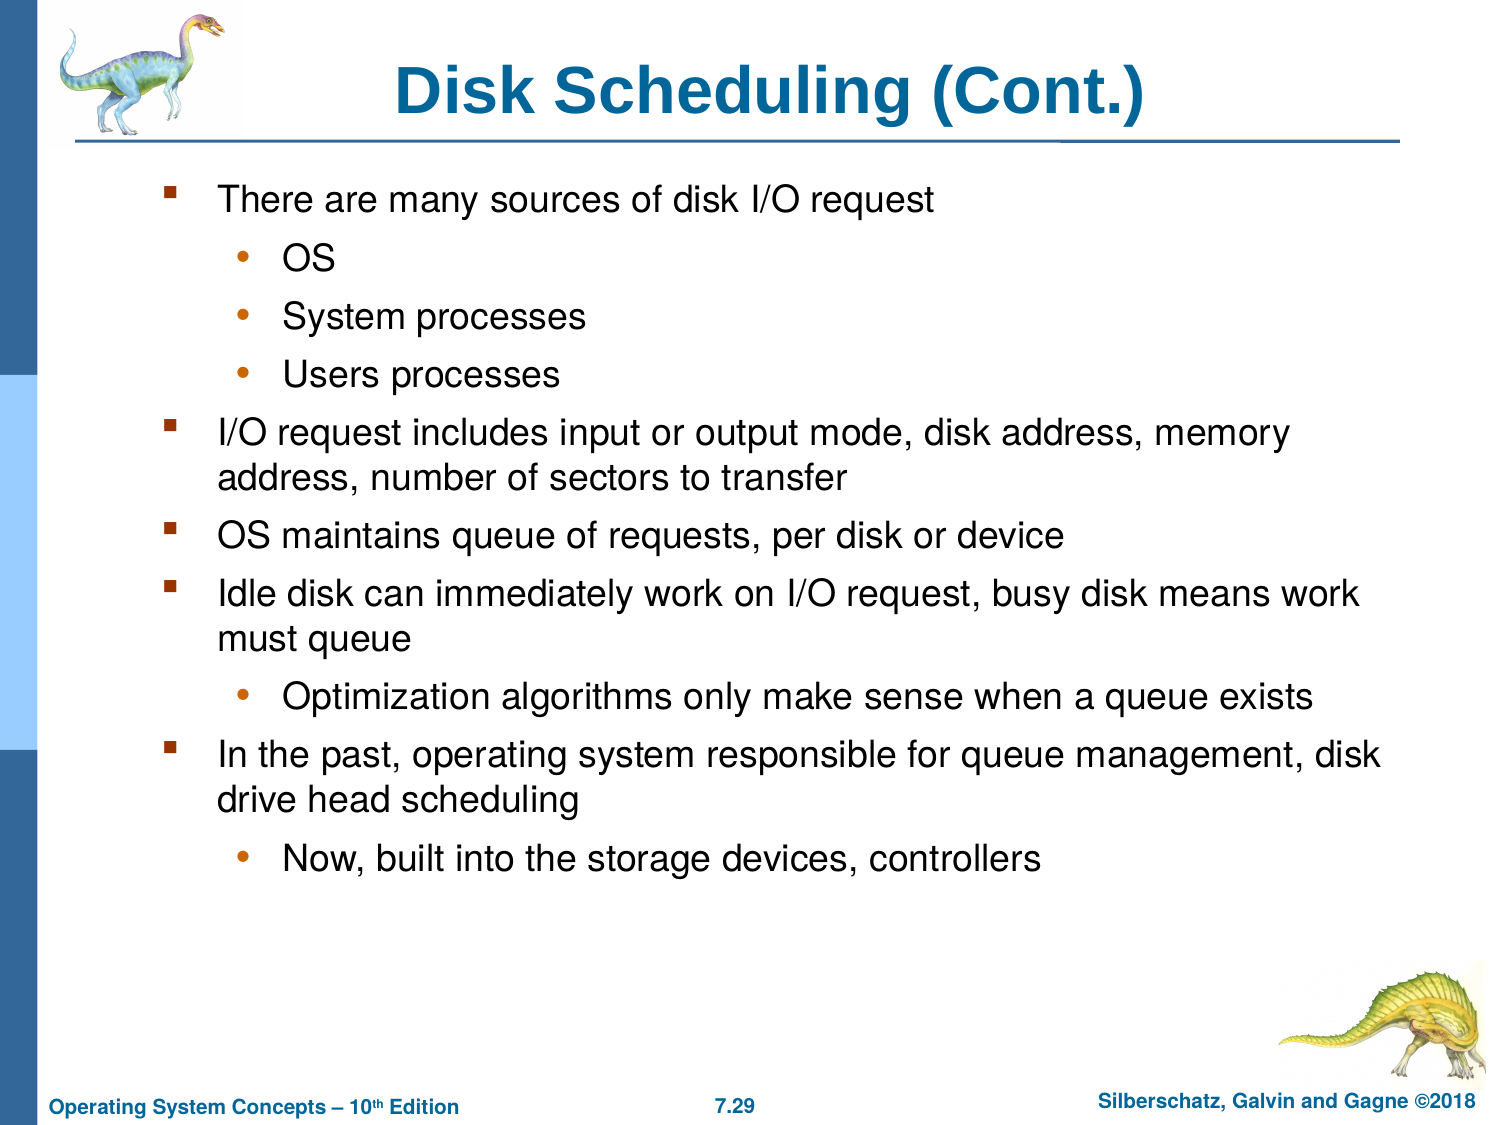

# Disk Scheduling (Cont.)
There are many sources of disk I/O request
OS
System processes
Users processes
I/O request includes input or output mode, disk address, memory address, number of sectors to transfer
OS maintains queue of requests, per disk or device
Idle disk can immediately work on I/O request, busy disk means work must queue
Optimization algorithms only make sense when a queue exists
In the past, operating system responsible for queue management, disk drive head scheduling
Now, built into the storage devices, controllers